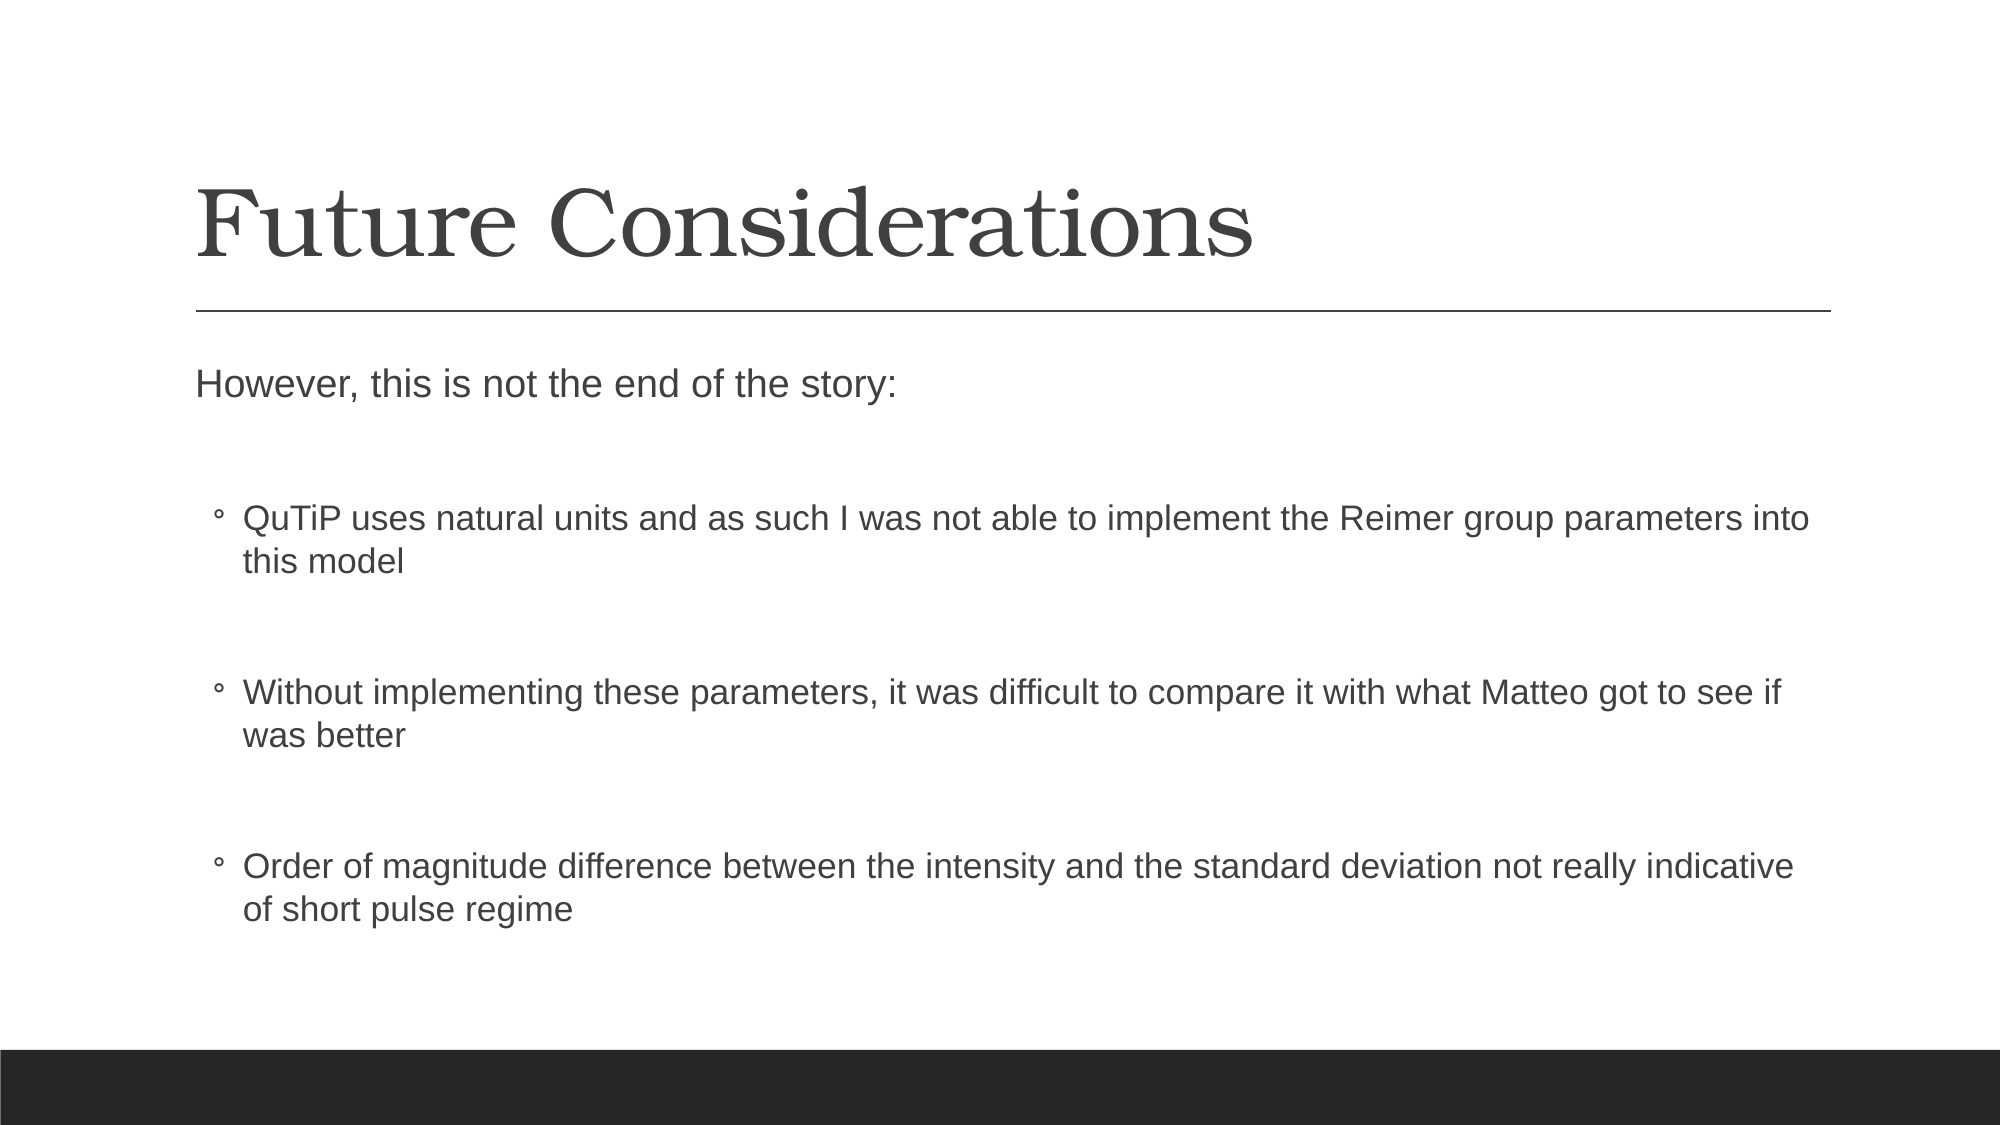

# Future Considerations
However, this is not the end of the story:

QuTiP uses natural units and as such I was not able to implement the Reimer group parameters into this model

Without implementing these parameters, it was difficult to compare it with what Matteo got to see if was better

Order of magnitude difference between the intensity and the standard deviation not really indicative of short pulse regime